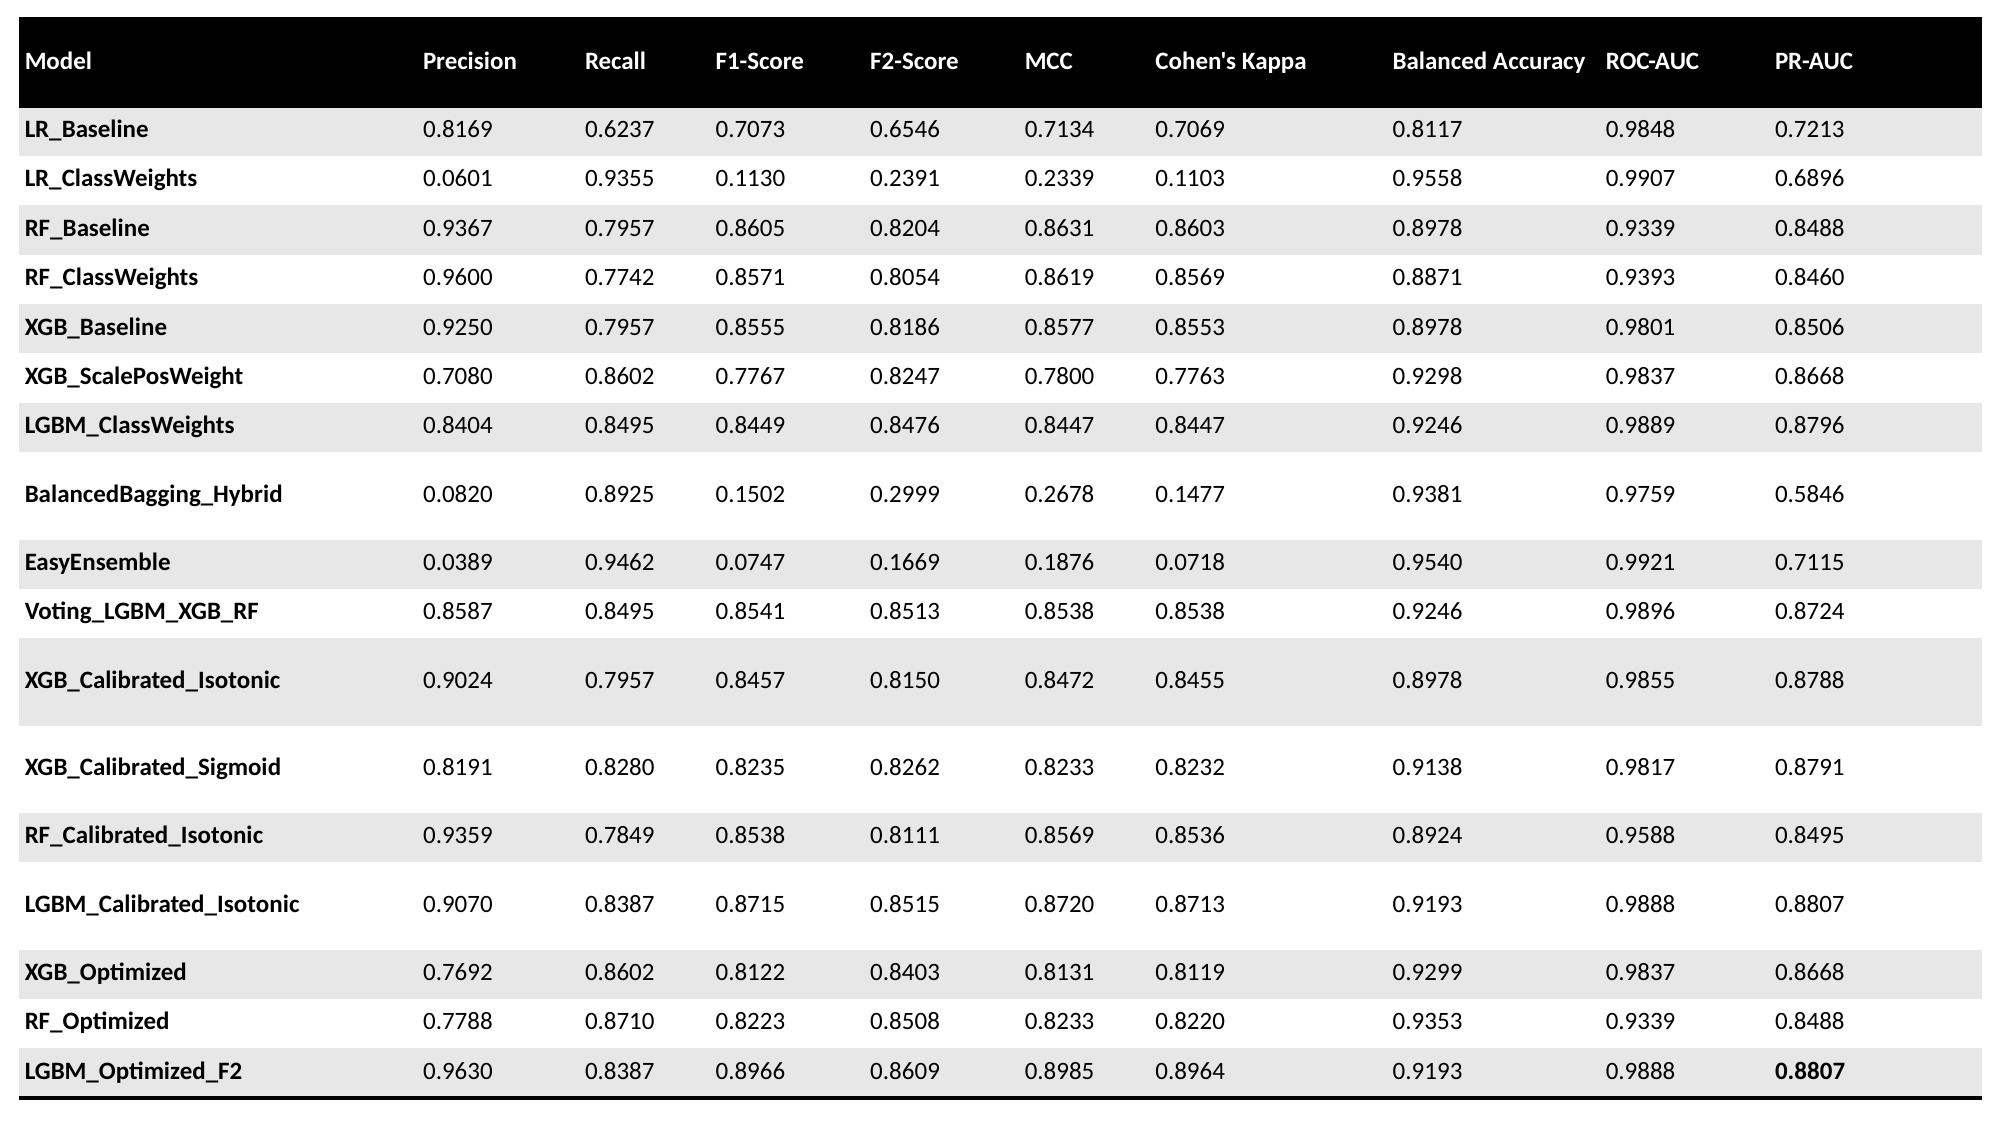

| Model | Precision | Recall | F1-Score | F2-Score | MCC | Cohen's Kappa | Balanced Accuracy | ROC-AUC | PR-AUC |
| --- | --- | --- | --- | --- | --- | --- | --- | --- | --- |
| LR\_Baseline | 0.8169 | 0.6237 | 0.7073 | 0.6546 | 0.7134 | 0.7069 | 0.8117 | 0.9848 | 0.7213 |
| LR\_ClassWeights | 0.0601 | 0.9355 | 0.1130 | 0.2391 | 0.2339 | 0.1103 | 0.9558 | 0.9907 | 0.6896 |
| RF\_Baseline | 0.9367 | 0.7957 | 0.8605 | 0.8204 | 0.8631 | 0.8603 | 0.8978 | 0.9339 | 0.8488 |
| RF\_ClassWeights | 0.9600 | 0.7742 | 0.8571 | 0.8054 | 0.8619 | 0.8569 | 0.8871 | 0.9393 | 0.8460 |
| XGB\_Baseline | 0.9250 | 0.7957 | 0.8555 | 0.8186 | 0.8577 | 0.8553 | 0.8978 | 0.9801 | 0.8506 |
| XGB\_ScalePosWeight | 0.7080 | 0.8602 | 0.7767 | 0.8247 | 0.7800 | 0.7763 | 0.9298 | 0.9837 | 0.8668 |
| LGBM\_ClassWeights | 0.8404 | 0.8495 | 0.8449 | 0.8476 | 0.8447 | 0.8447 | 0.9246 | 0.9889 | 0.8796 |
| BalancedBagging\_Hybrid | 0.0820 | 0.8925 | 0.1502 | 0.2999 | 0.2678 | 0.1477 | 0.9381 | 0.9759 | 0.5846 |
| EasyEnsemble | 0.0389 | 0.9462 | 0.0747 | 0.1669 | 0.1876 | 0.0718 | 0.9540 | 0.9921 | 0.7115 |
| Voting\_LGBM\_XGB\_RF | 0.8587 | 0.8495 | 0.8541 | 0.8513 | 0.8538 | 0.8538 | 0.9246 | 0.9896 | 0.8724 |
| XGB\_Calibrated\_Isotonic | 0.9024 | 0.7957 | 0.8457 | 0.8150 | 0.8472 | 0.8455 | 0.8978 | 0.9855 | 0.8788 |
| XGB\_Calibrated\_Sigmoid | 0.8191 | 0.8280 | 0.8235 | 0.8262 | 0.8233 | 0.8232 | 0.9138 | 0.9817 | 0.8791 |
| RF\_Calibrated\_Isotonic | 0.9359 | 0.7849 | 0.8538 | 0.8111 | 0.8569 | 0.8536 | 0.8924 | 0.9588 | 0.8495 |
| LGBM\_Calibrated\_Isotonic | 0.9070 | 0.8387 | 0.8715 | 0.8515 | 0.8720 | 0.8713 | 0.9193 | 0.9888 | 0.8807 |
| XGB\_Optimized | 0.7692 | 0.8602 | 0.8122 | 0.8403 | 0.8131 | 0.8119 | 0.9299 | 0.9837 | 0.8668 |
| RF\_Optimized | 0.7788 | 0.8710 | 0.8223 | 0.8508 | 0.8233 | 0.8220 | 0.9353 | 0.9339 | 0.8488 |
| LGBM\_Optimized\_F2 | 0.9630 | 0.8387 | 0.8966 | 0.8609 | 0.8985 | 0.8964 | 0.9193 | 0.9888 | 0.8807 |